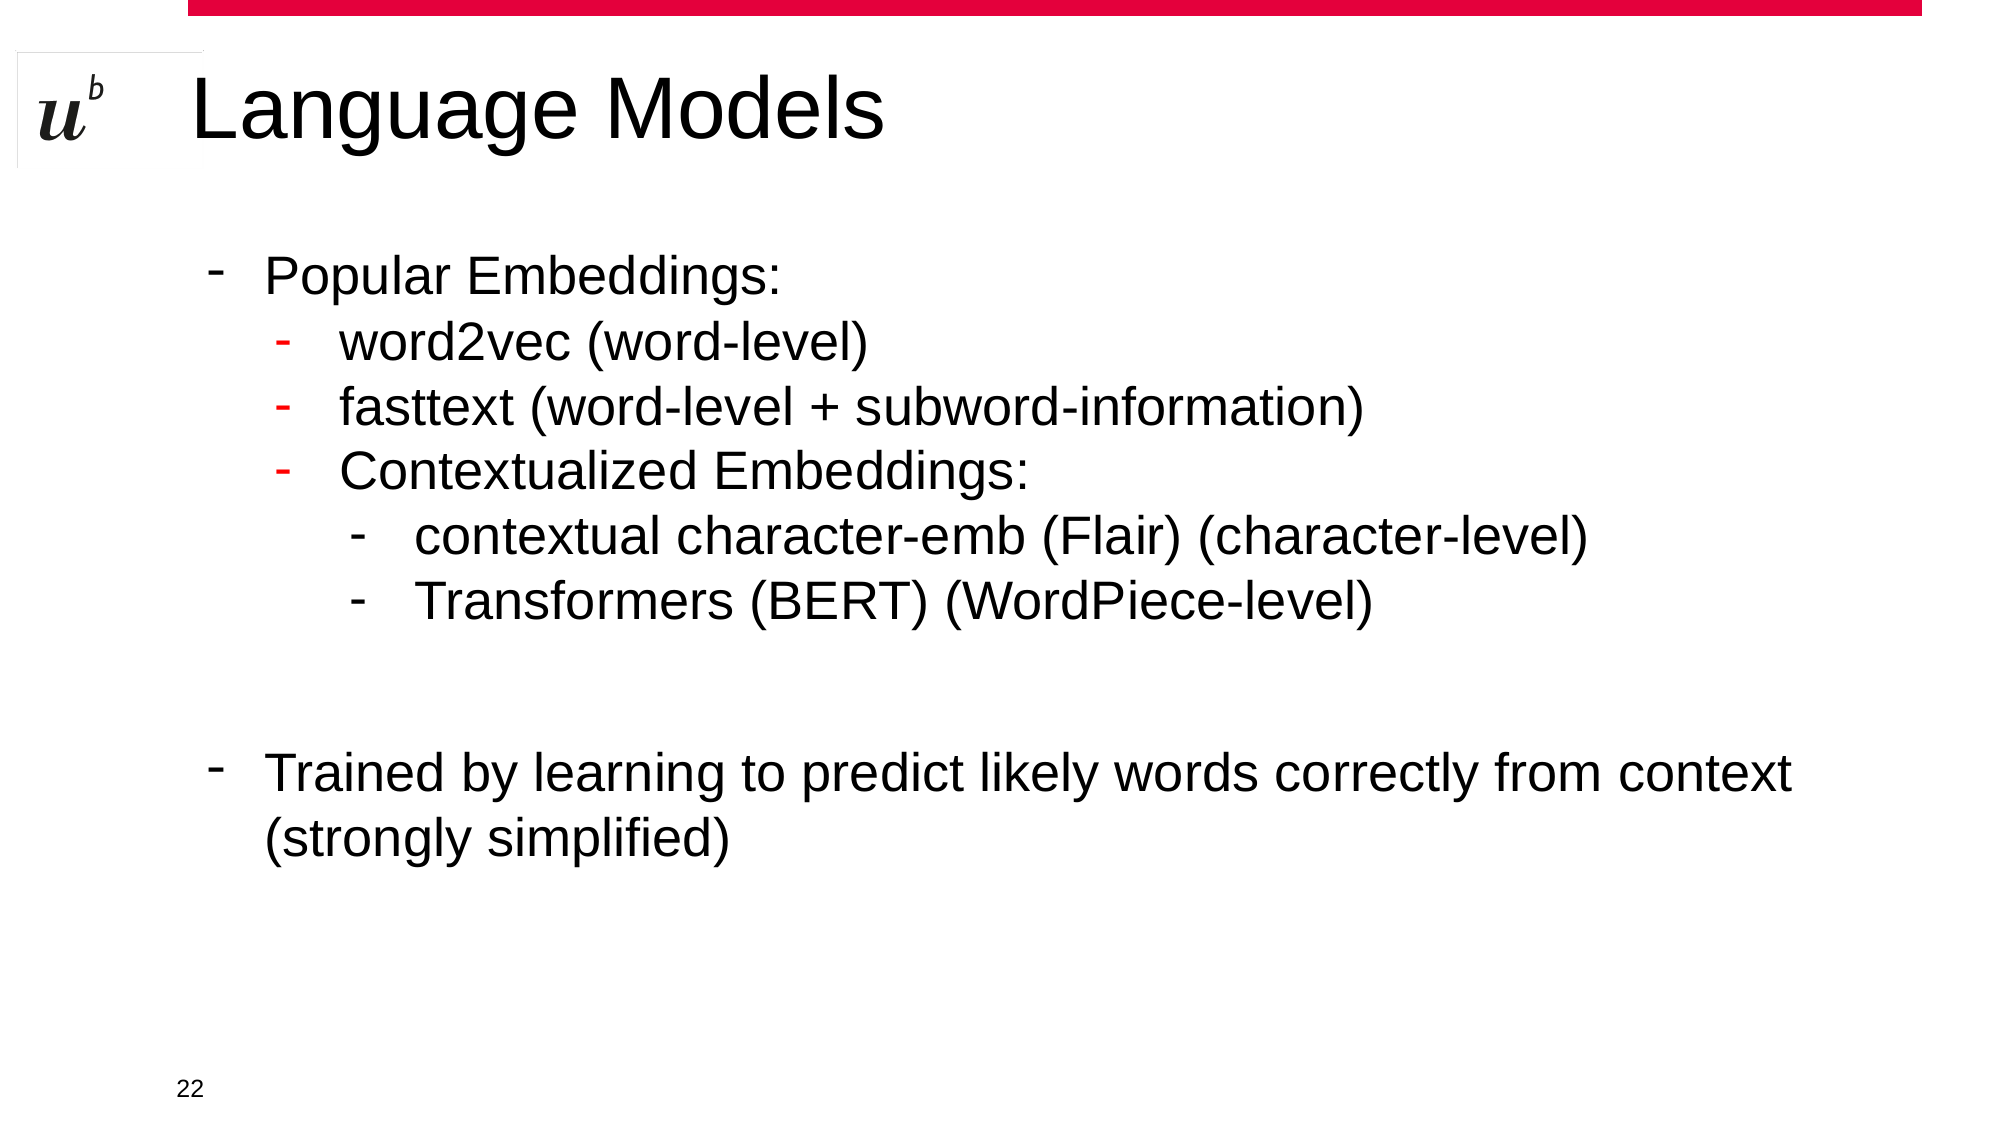

# Language Models
Popular Embeddings:
word2vec (word-level)
fasttext (word-level + subword-information)
Contextualized Embeddings:
contextual character-emb (Flair) (character-level)
Transformers (BERT) (WordPiece-level)

Trained by learning to predict likely words correctly from context (strongly simplified)
22